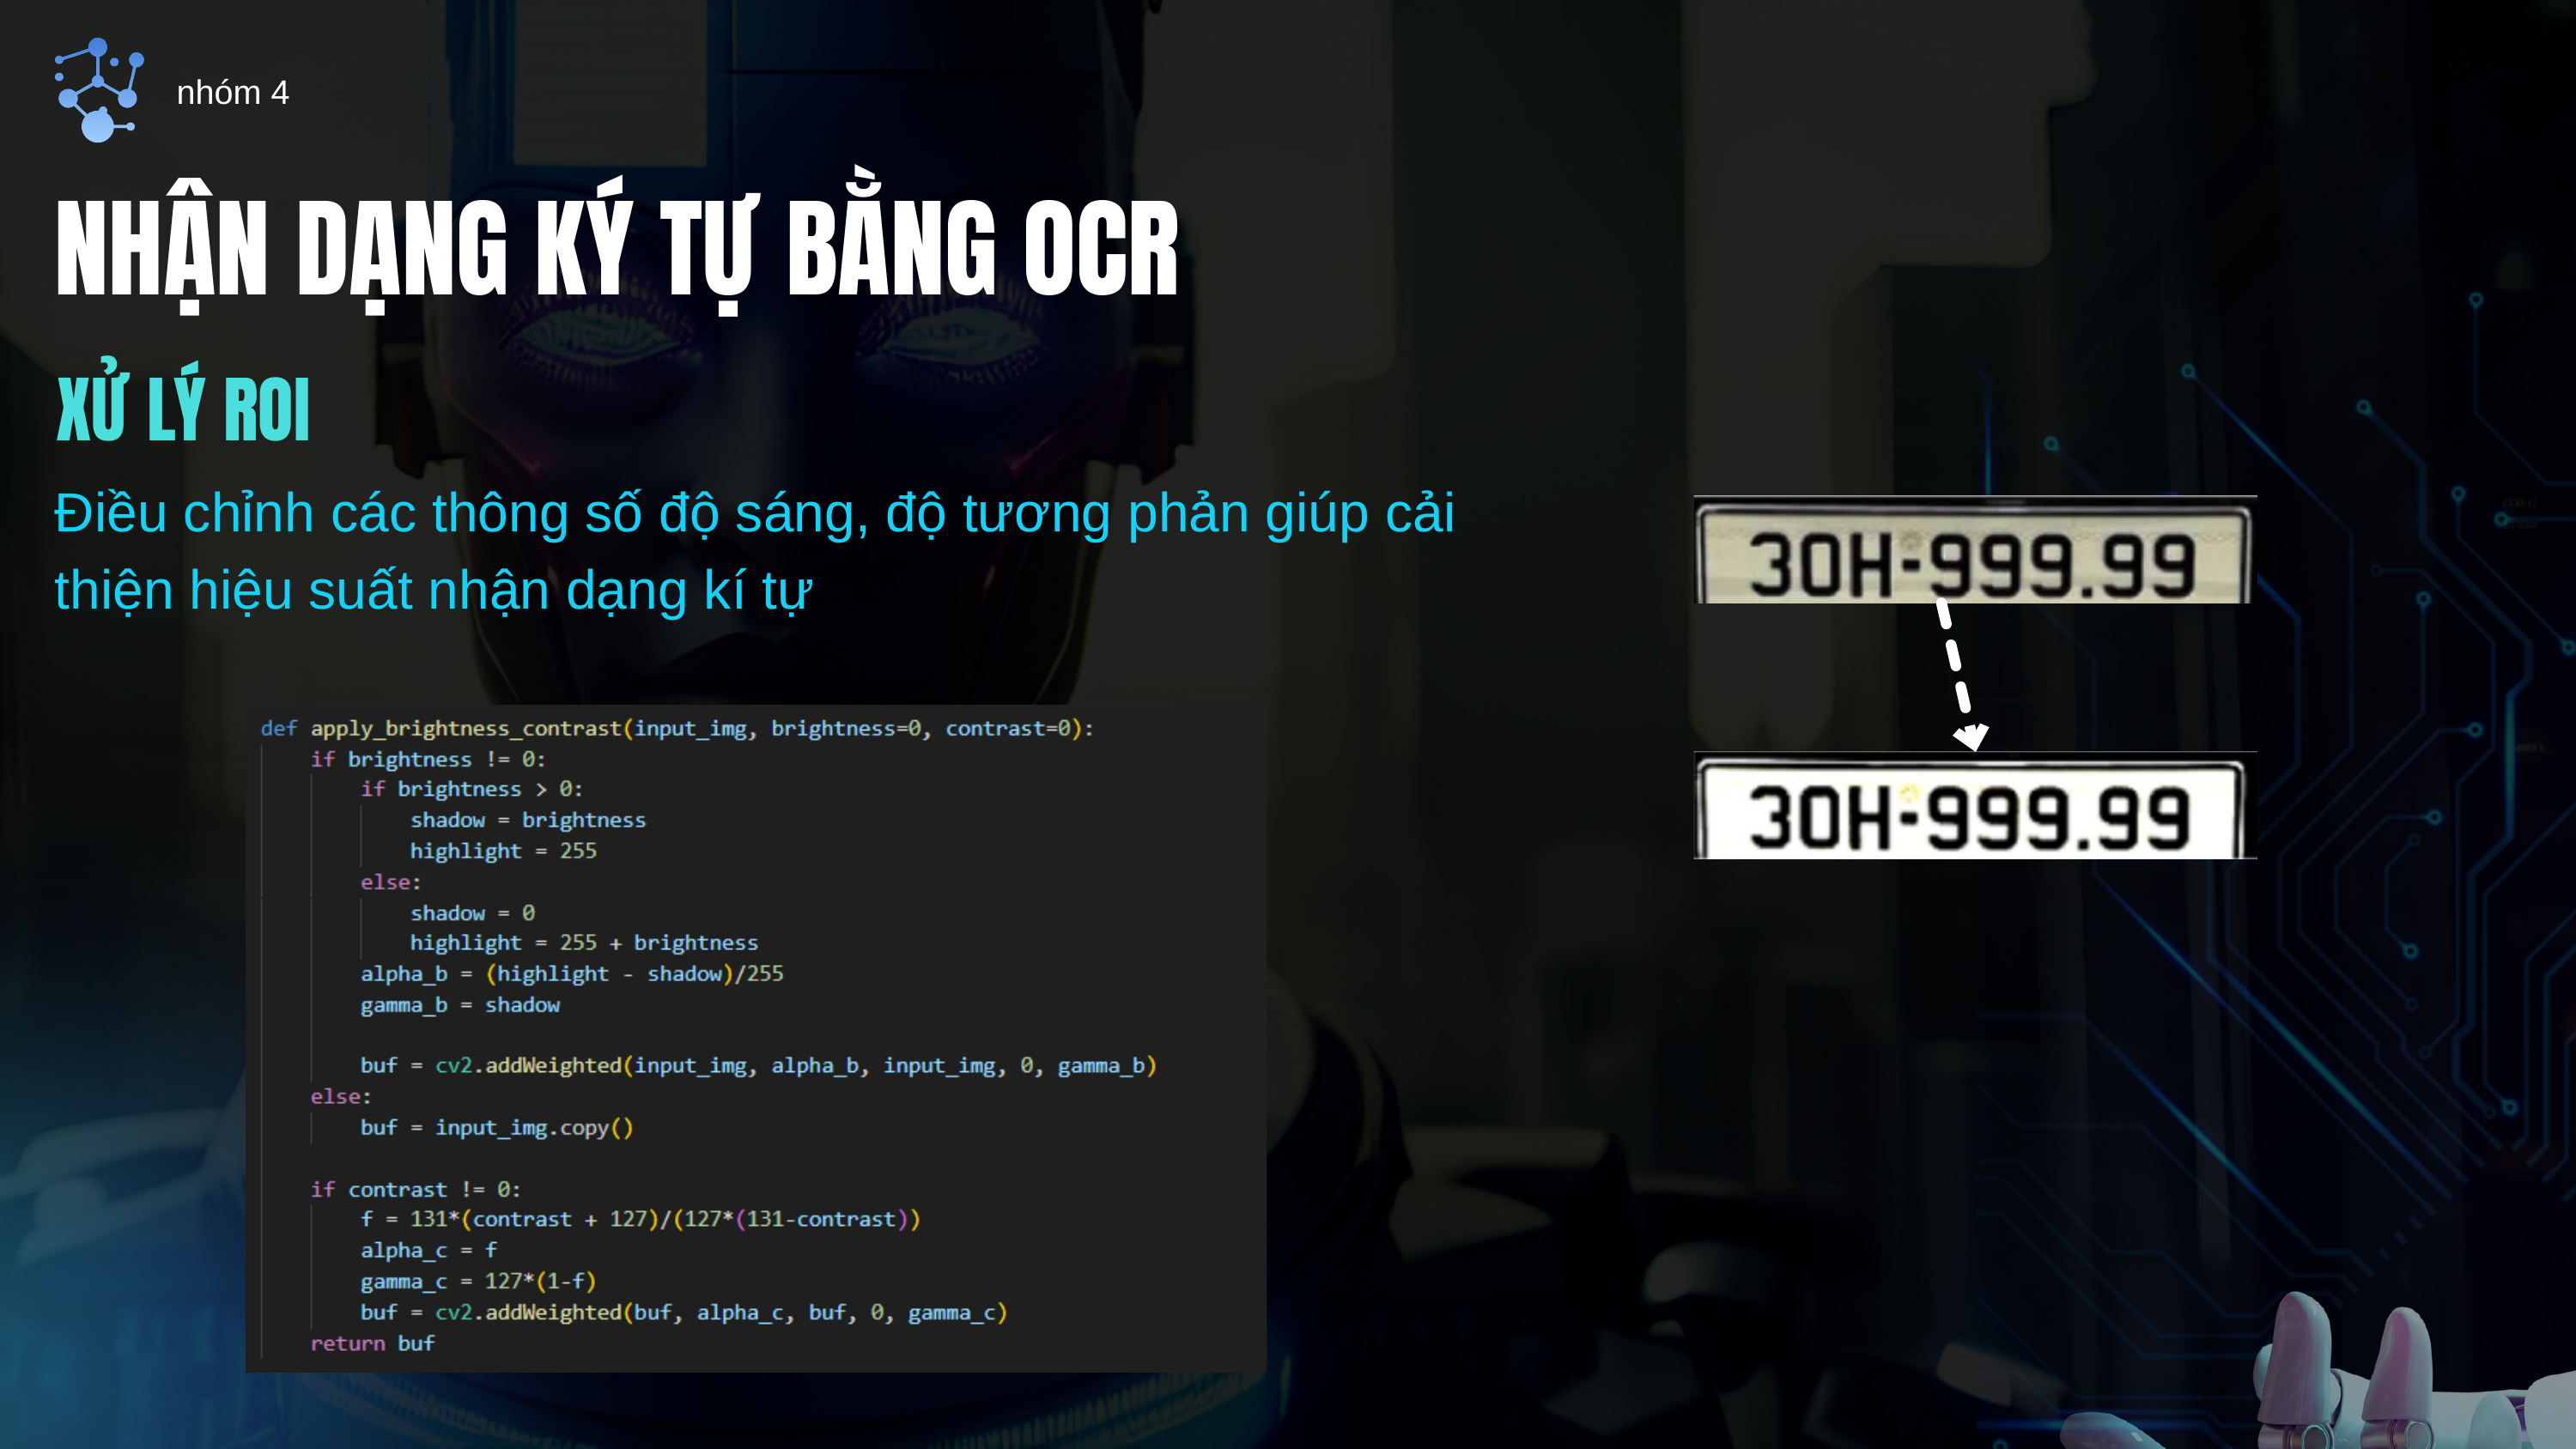

nhóm 4

NHẬN DẠNG KÝ TỰ BẰNG OCR
 XỬ LÝ ROI
Điều chỉnh các thông số độ sáng, độ tương phản giúp cải thiện hiệu suất nhận dạng kí tự